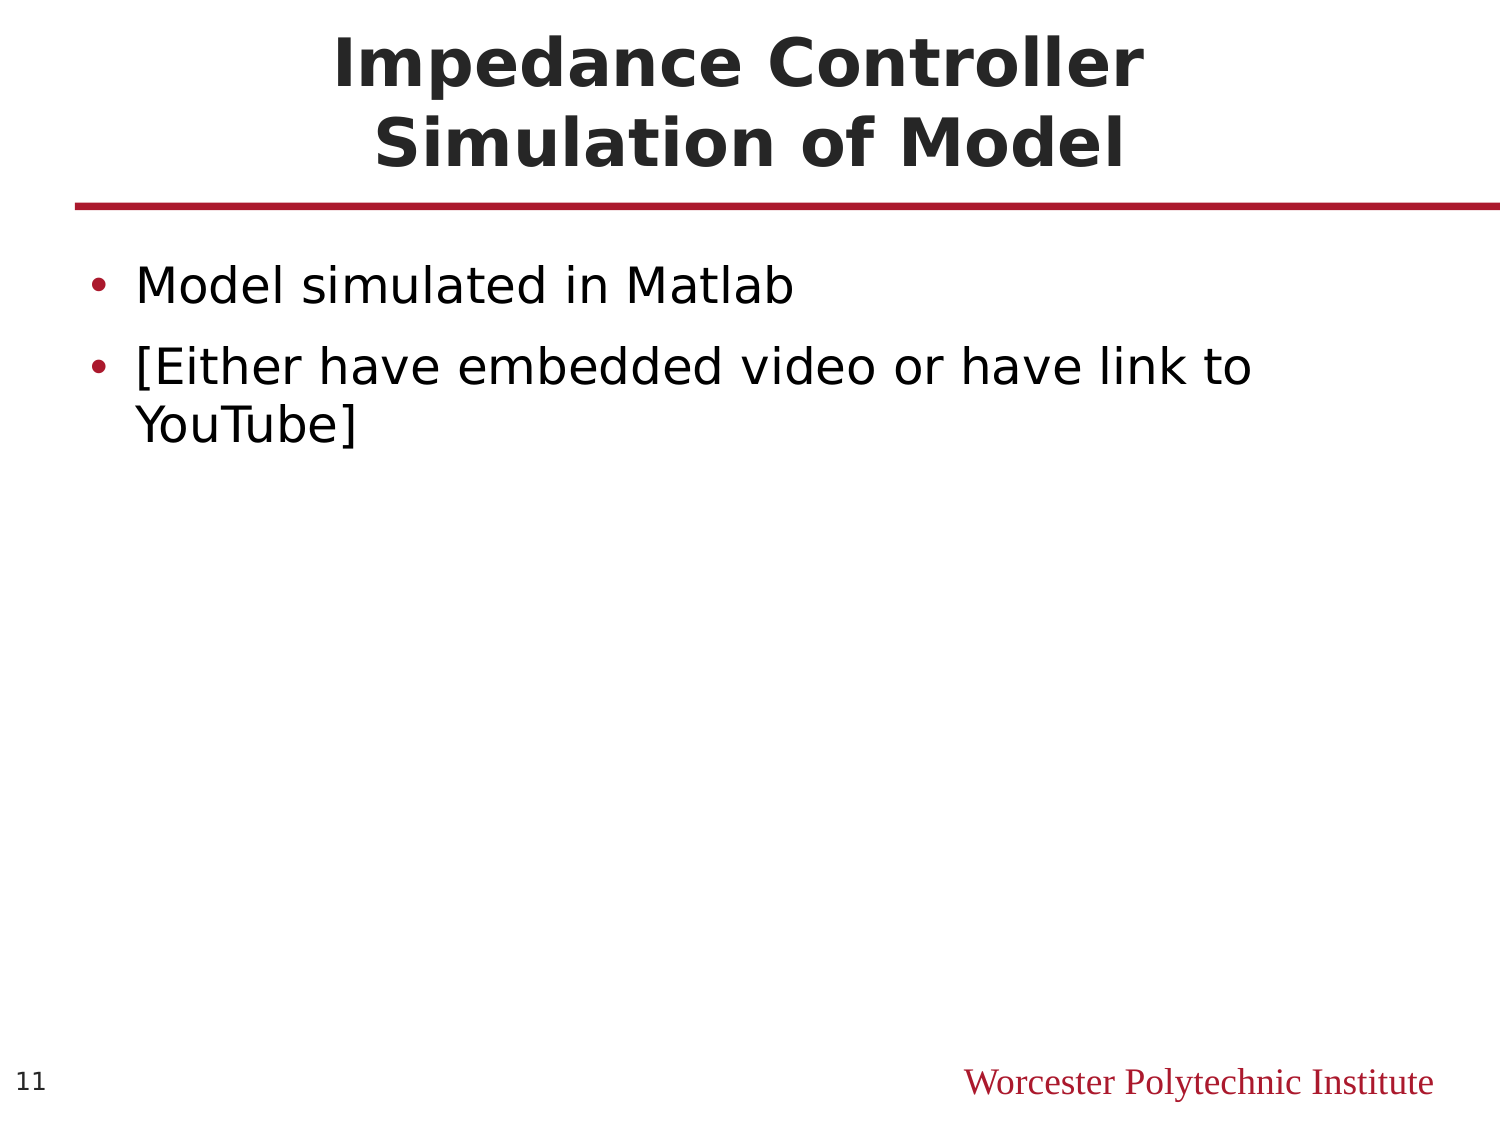

# Impedance Controller Simulation of Model
Model simulated in Matlab
[Either have embedded video or have link to YouTube]
11